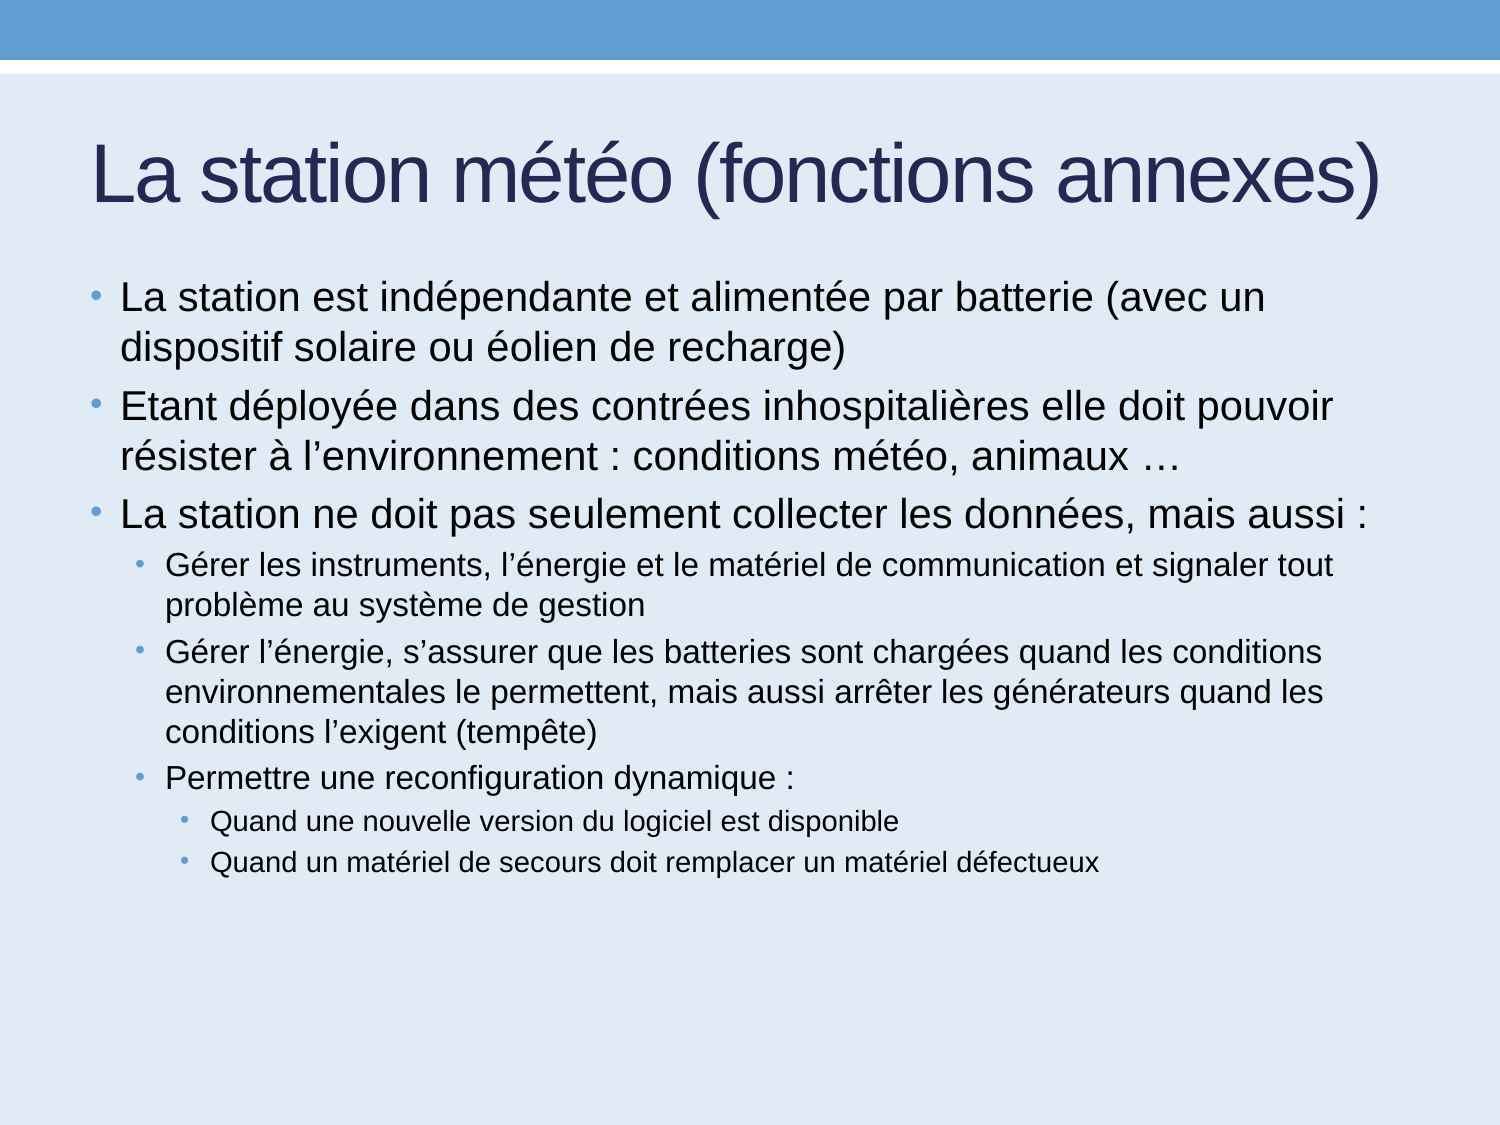

# La station météo (fonctions annexes)
La station est indépendante et alimentée par batterie (avec un dispositif solaire ou éolien de recharge)
Etant déployée dans des contrées inhospitalières elle doit pouvoir résister à l’environnement : conditions météo, animaux …
La station ne doit pas seulement collecter les données, mais aussi :
Gérer les instruments, l’énergie et le matériel de communication et signaler tout problème au système de gestion
Gérer l’énergie, s’assurer que les batteries sont chargées quand les conditions environnementales le permettent, mais aussi arrêter les générateurs quand les conditions l’exigent (tempête)
Permettre une reconfiguration dynamique :
Quand une nouvelle version du logiciel est disponible
Quand un matériel de secours doit remplacer un matériel défectueux